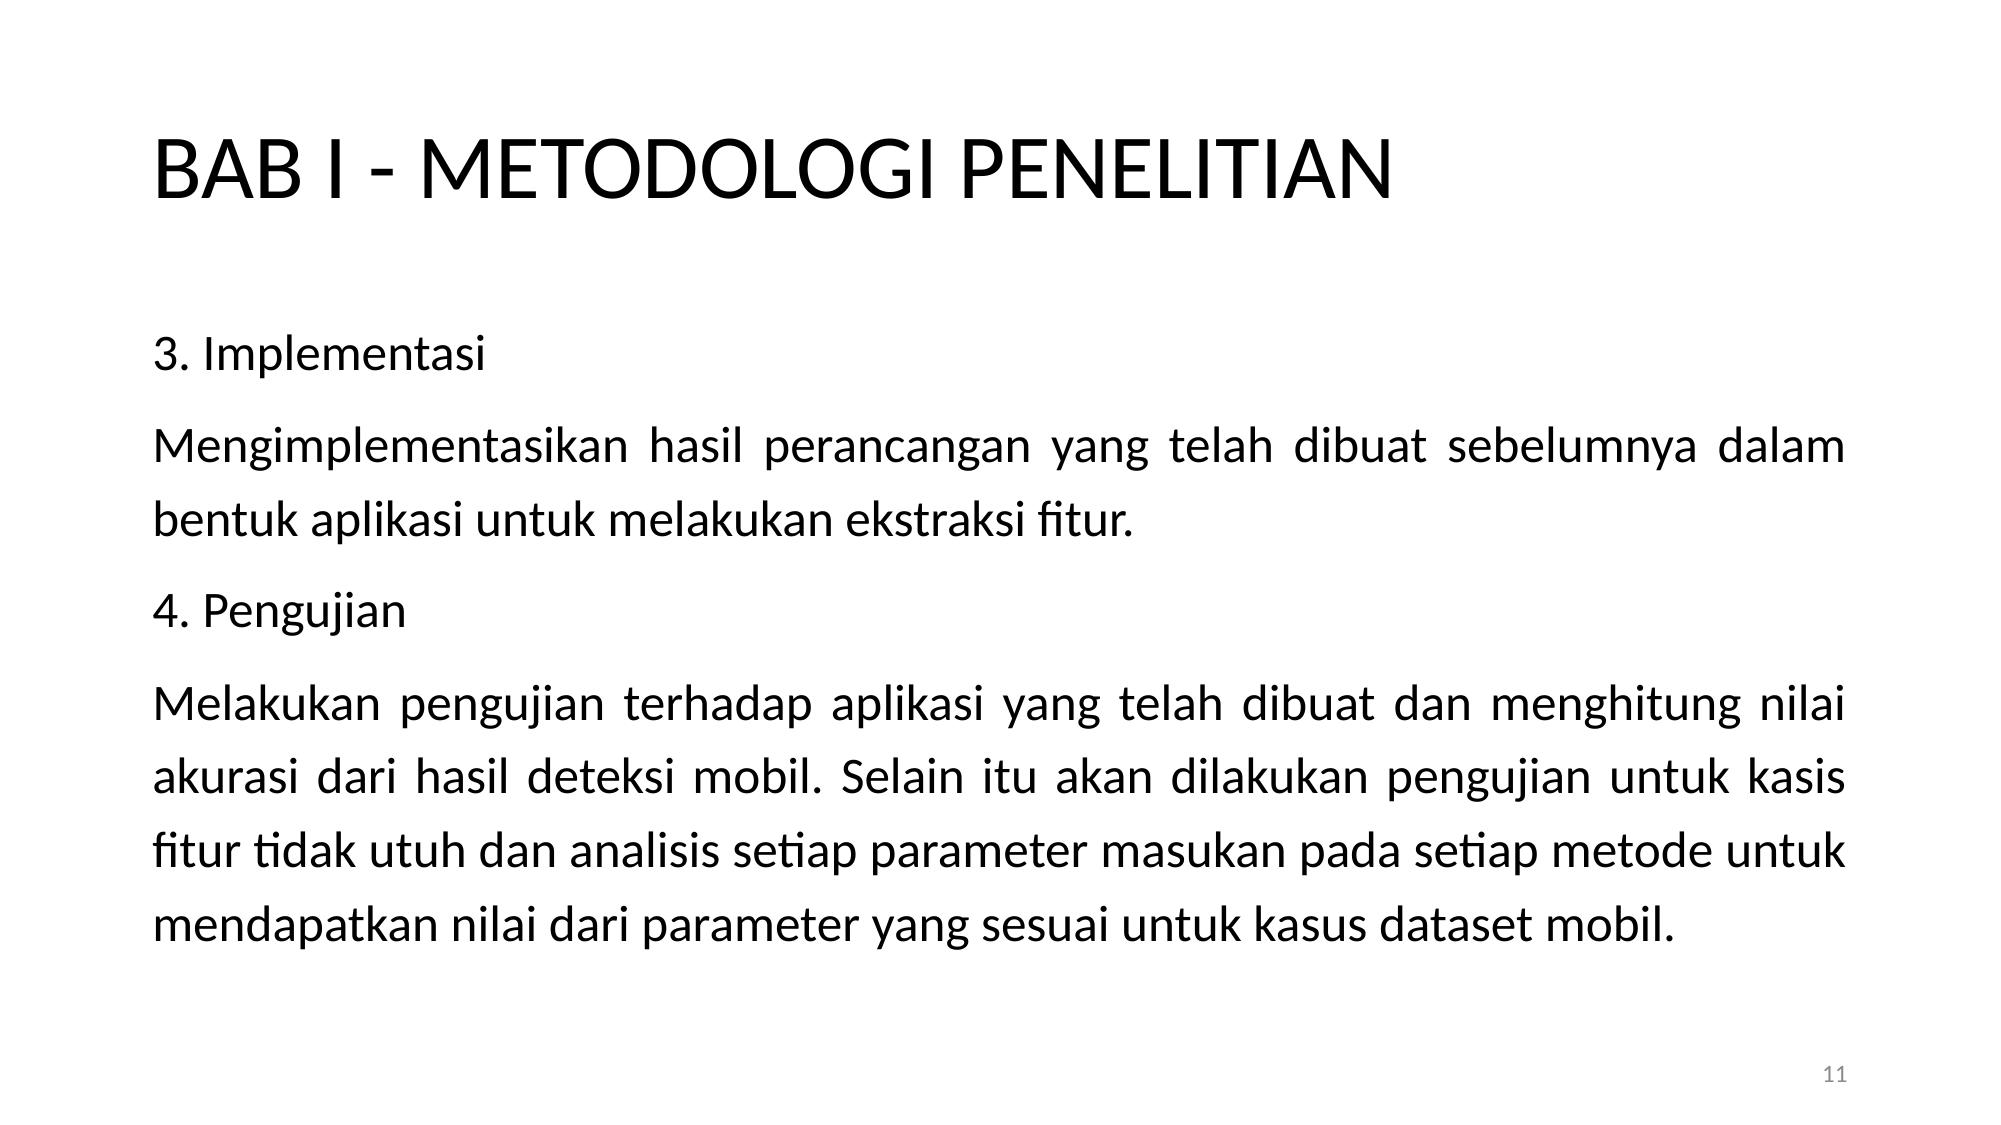

BAB I - METODOLOGI PENELITIAN
3. Implementasi
Mengimplementasikan hasil perancangan yang telah dibuat sebelumnya dalam bentuk aplikasi untuk melakukan ekstraksi ﬁtur.
4. Pengujian
Melakukan pengujian terhadap aplikasi yang telah dibuat dan menghitung nilai akurasi dari hasil deteksi mobil. Selain itu akan dilakukan pengujian untuk kasis ﬁtur tidak utuh dan analisis setiap parameter masukan pada setiap metode untuk mendapatkan nilai dari parameter yang sesuai untuk kasus dataset mobil.
11